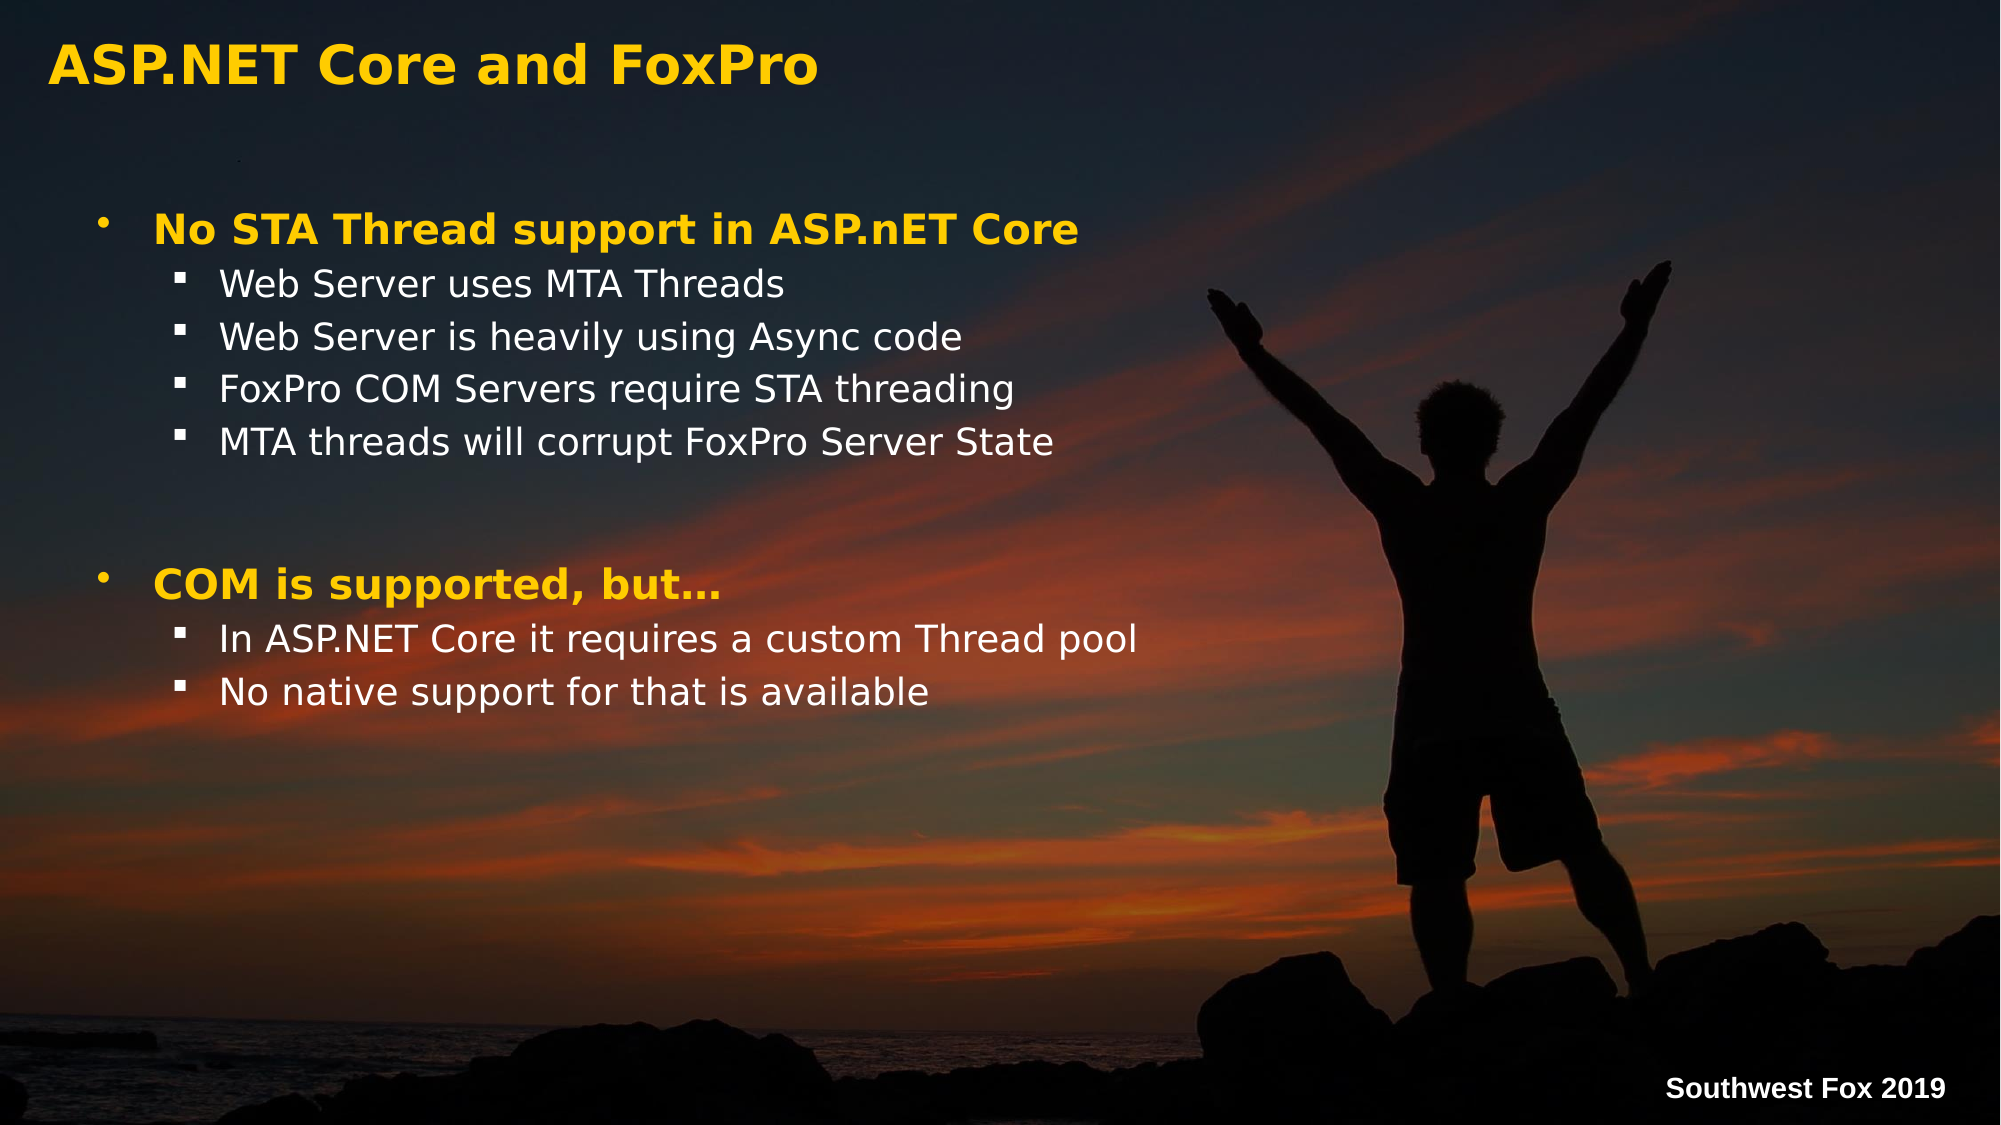

# ASP.NET Core and FoxPro
No STA Thread support in ASP.nET Core
Web Server uses MTA Threads
Web Server is heavily using Async code
FoxPro COM Servers require STA threading
MTA threads will corrupt FoxPro Server State

COM is supported, but…
In ASP.NET Core it requires a custom Thread pool
No native support for that is available